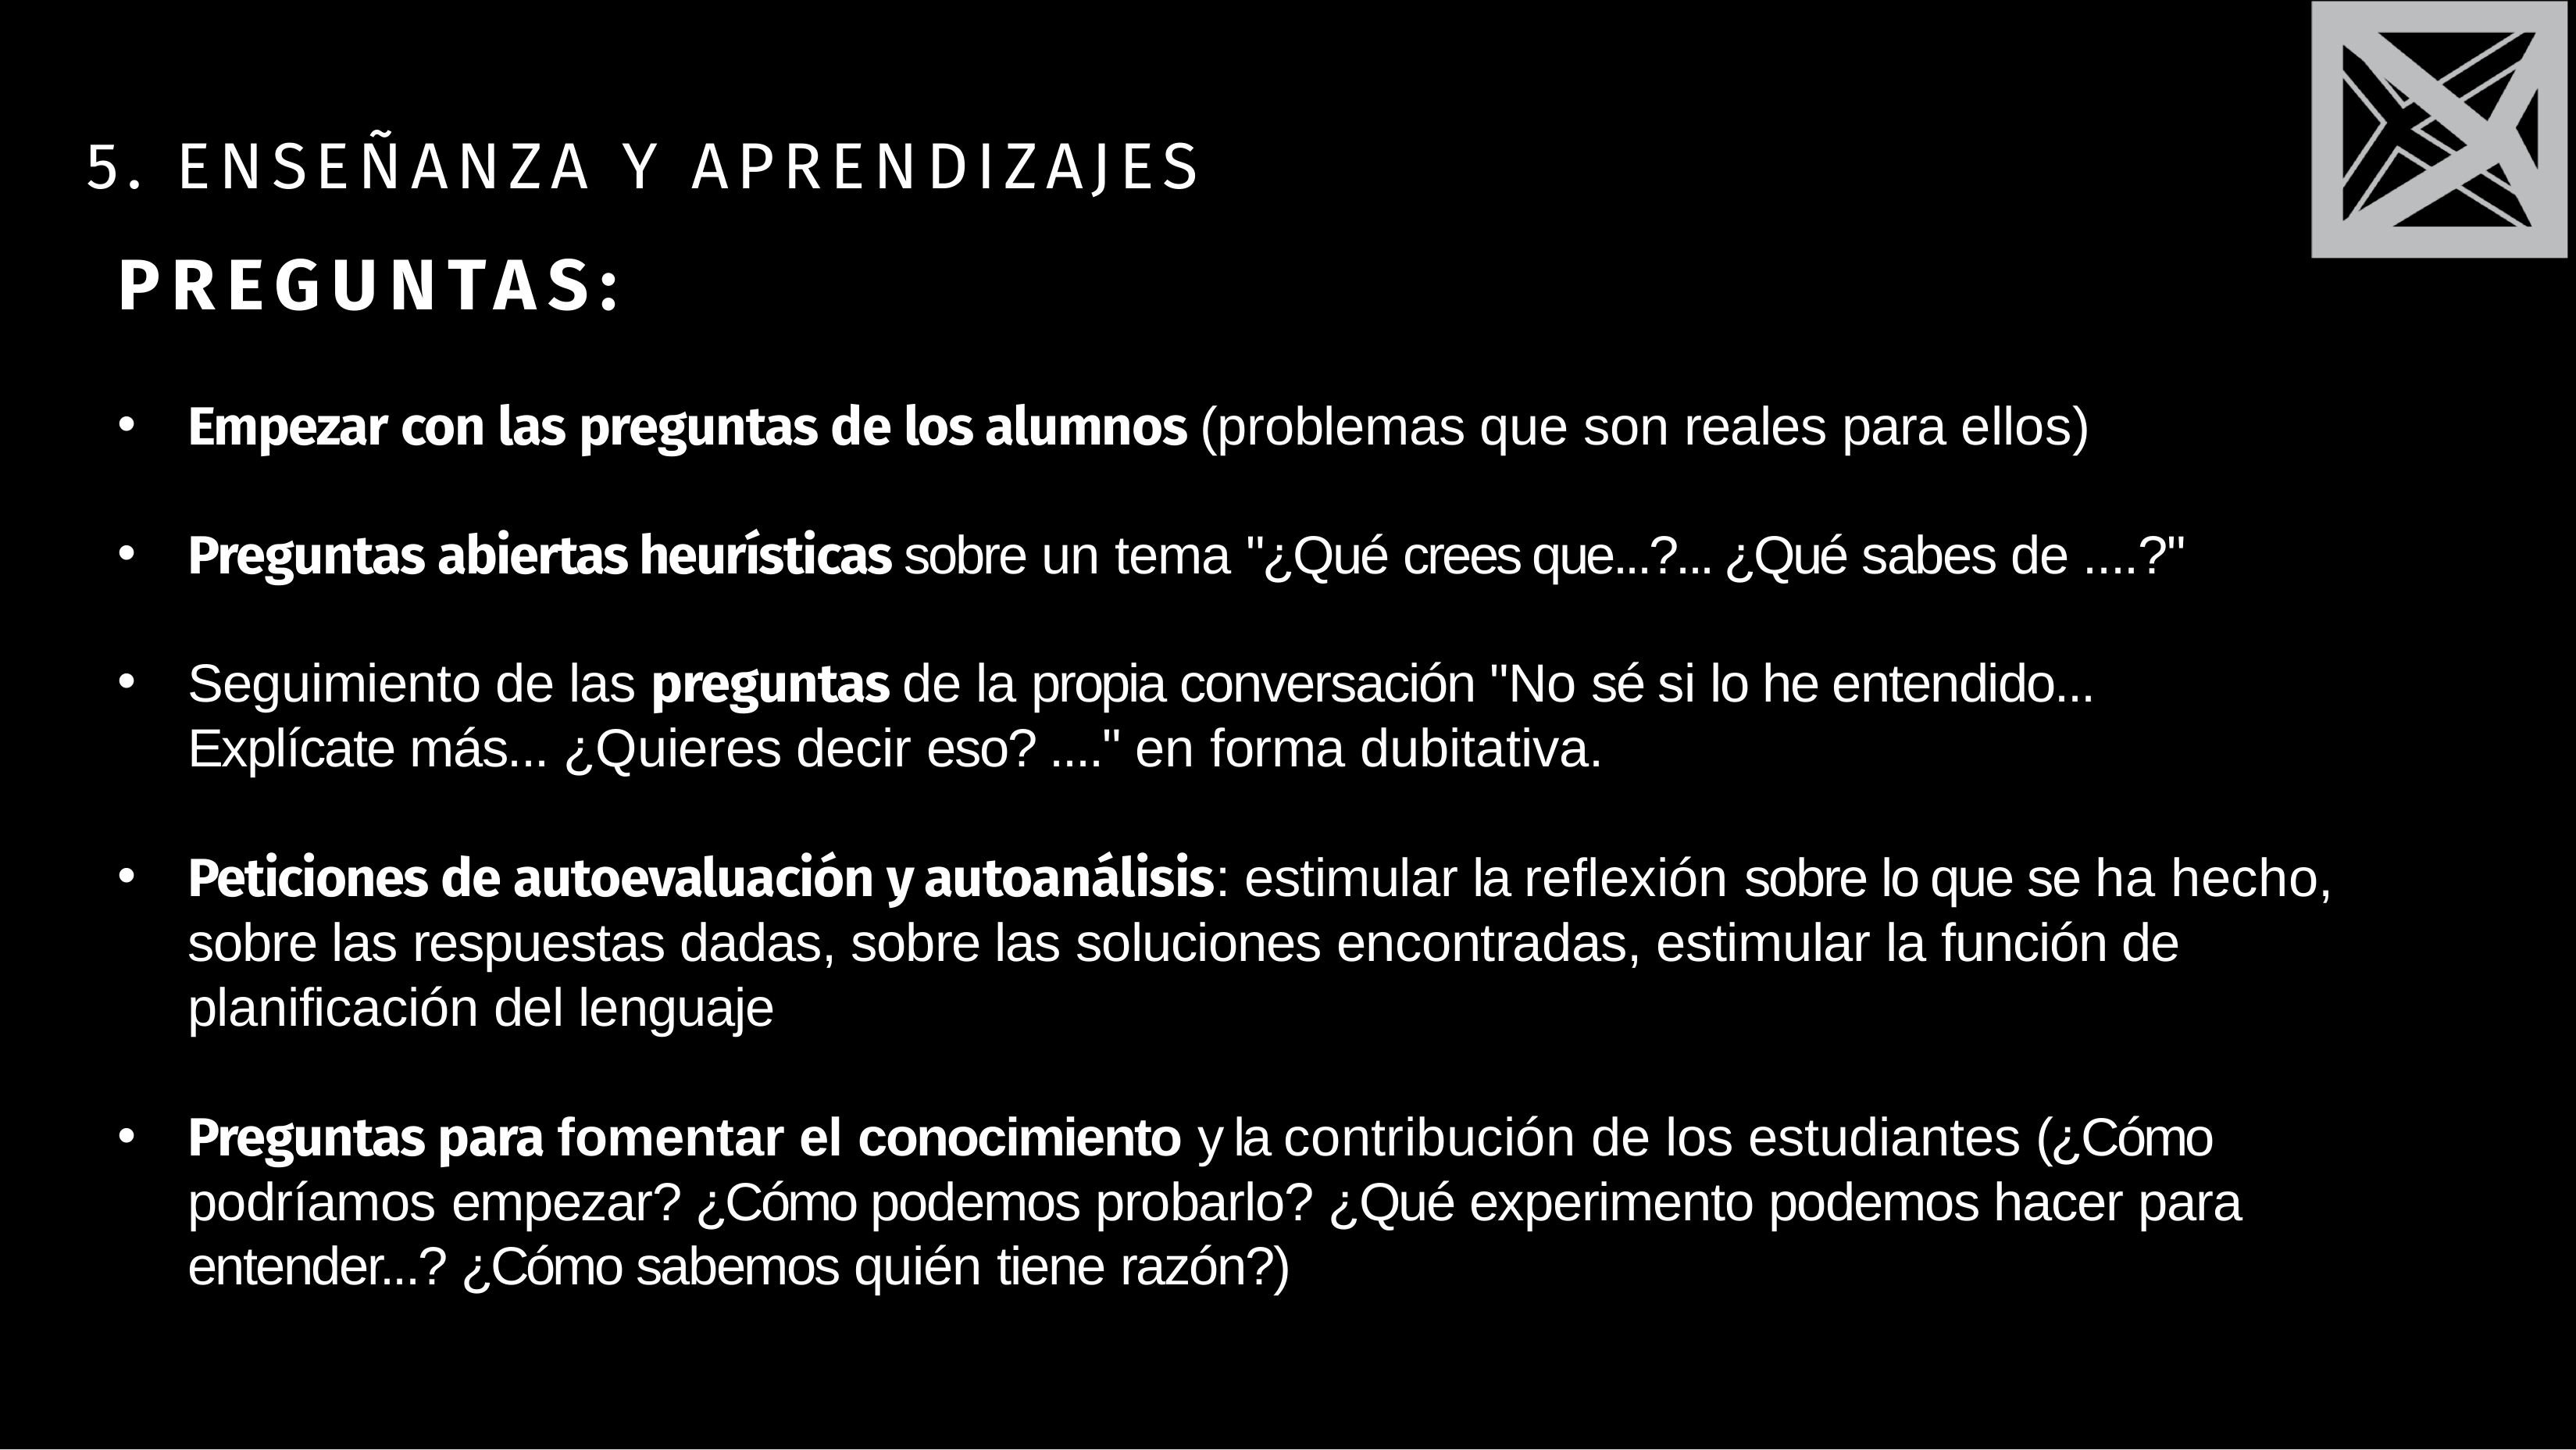

5. ENSEÑANZA Y APRENDIZAJES
PREGUNTAS:

Empezar con las preguntas de los alumnos (problemas que son reales para ellos)
Preguntas abiertas heurísticas sobre un tema "¿Qué crees que...?... ¿Qué sabes de ....?"
Seguimiento de las preguntas de la propia conversación "No sé si lo he entendido... Explícate más... ¿Quieres decir eso? ...." en forma dubitativa.

Peticiones de autoevaluación y autoanálisis: estimular la reflexión sobre lo que se ha hecho, sobre las respuestas dadas, sobre las soluciones encontradas, estimular la función de planificación del lenguaje

Preguntas para fomentar el conocimiento y la contribución de los estudiantes (¿Cómo podríamos empezar? ¿Cómo podemos probarlo? ¿Qué experimento podemos hacer para entender...? ¿Cómo sabemos quién tiene razón?)